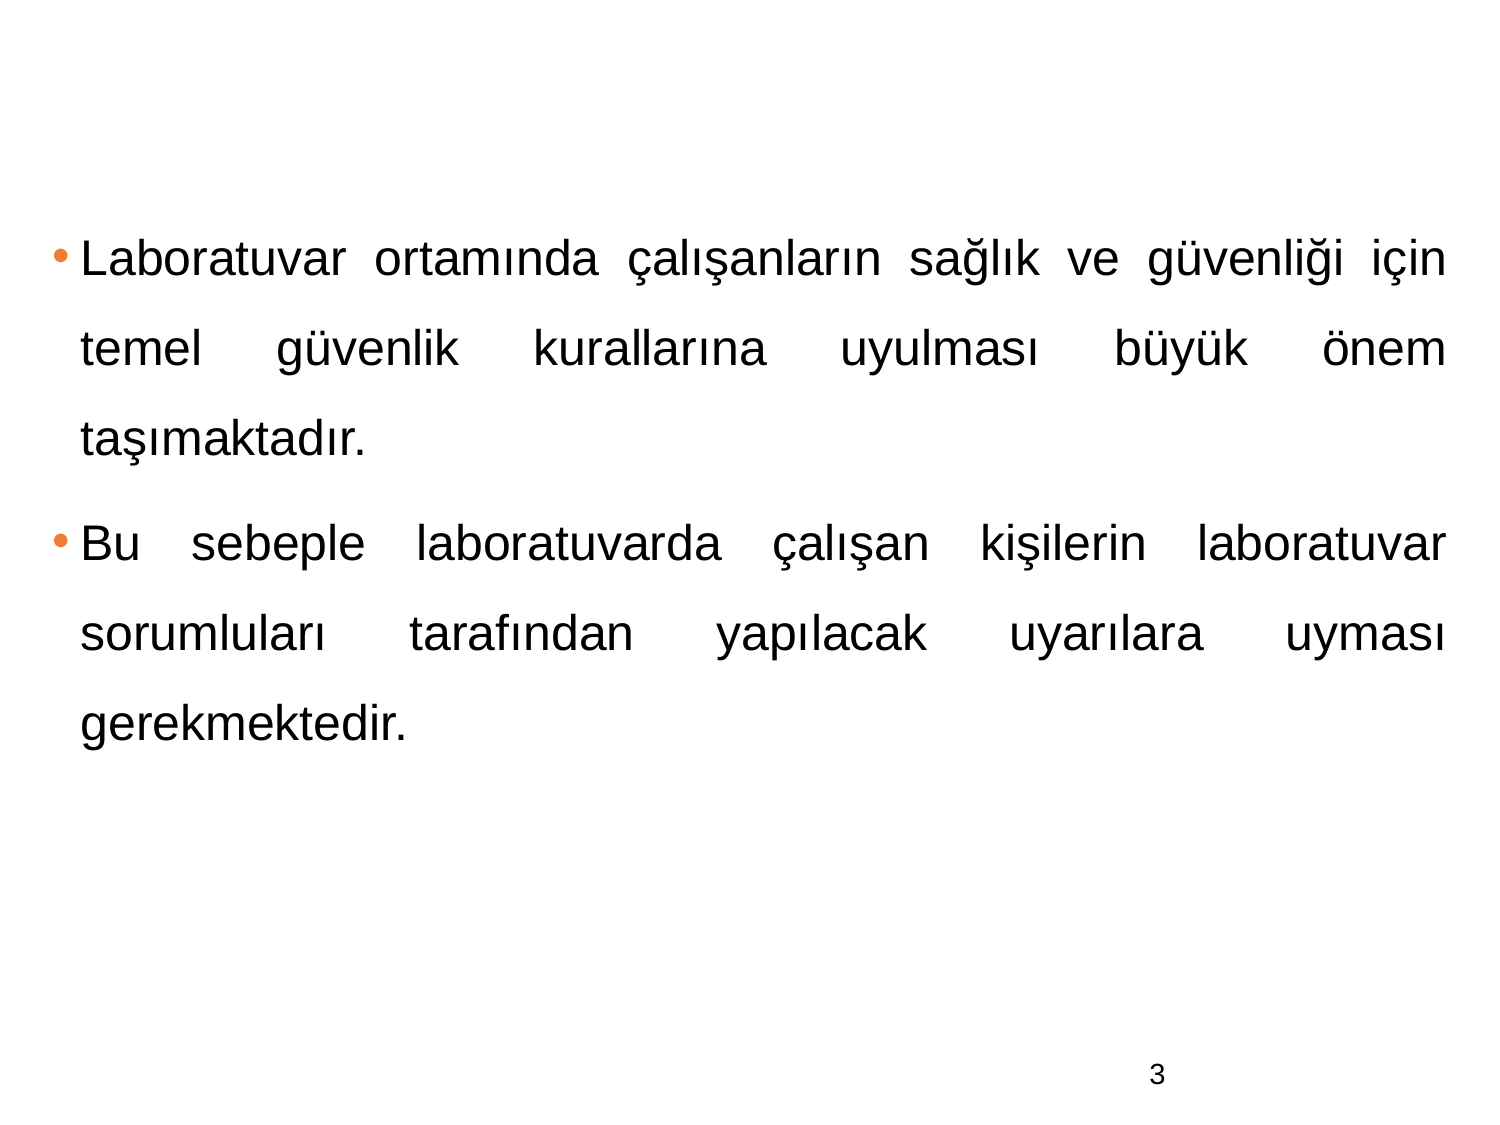

Laboratuvar ortamında çalışanların sağlık ve güvenliği için temel güvenlik kurallarına uyulması büyük önem taşımaktadır.
Bu sebeple laboratuvarda çalışan kişilerin laboratuvar sorumluları tarafından yapılacak uyarılara uyması gerekmektedir.
3